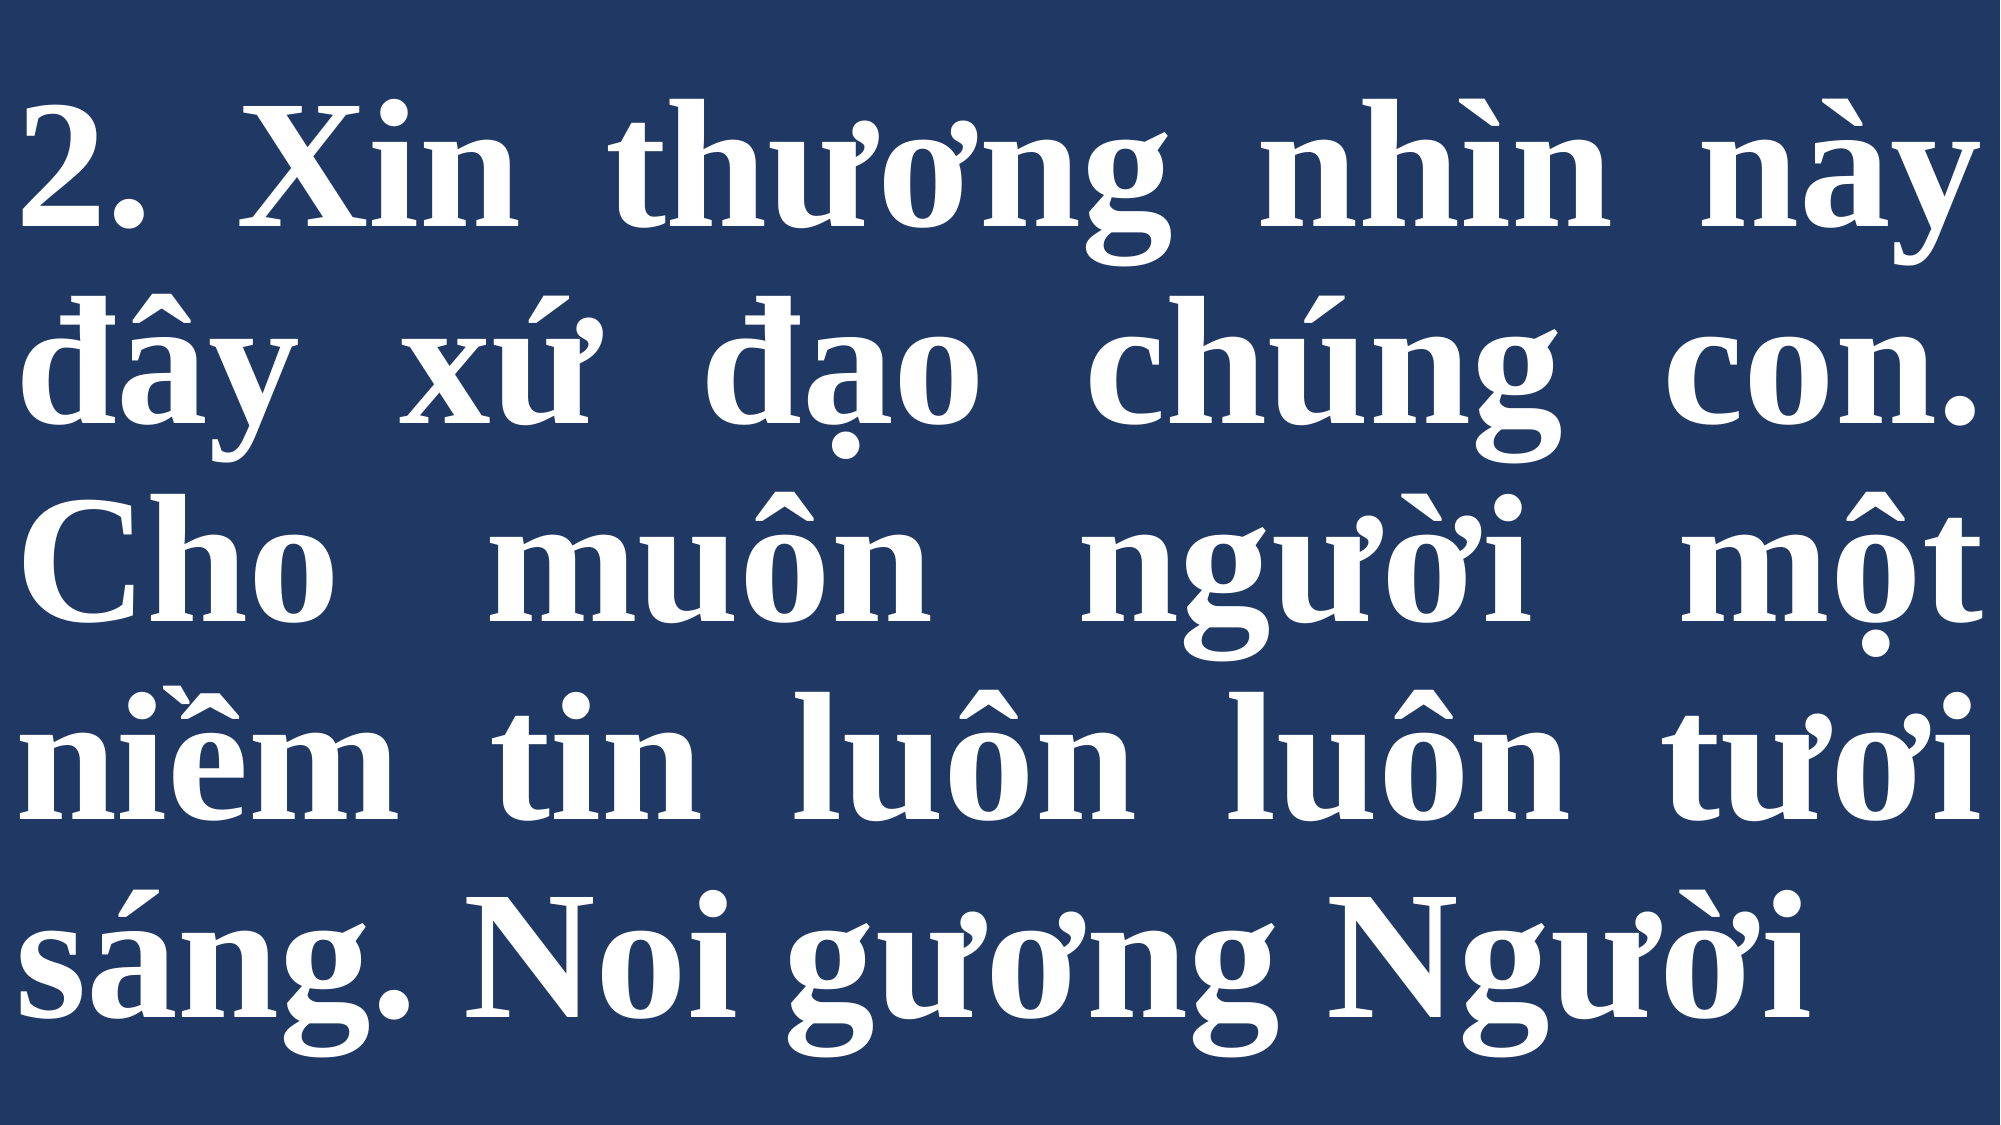

# 2. Xin thương nhìn này đây xứ đạo chúng con. Cho muôn người một niềm tin luôn luôn tươi sáng. Noi gương Người